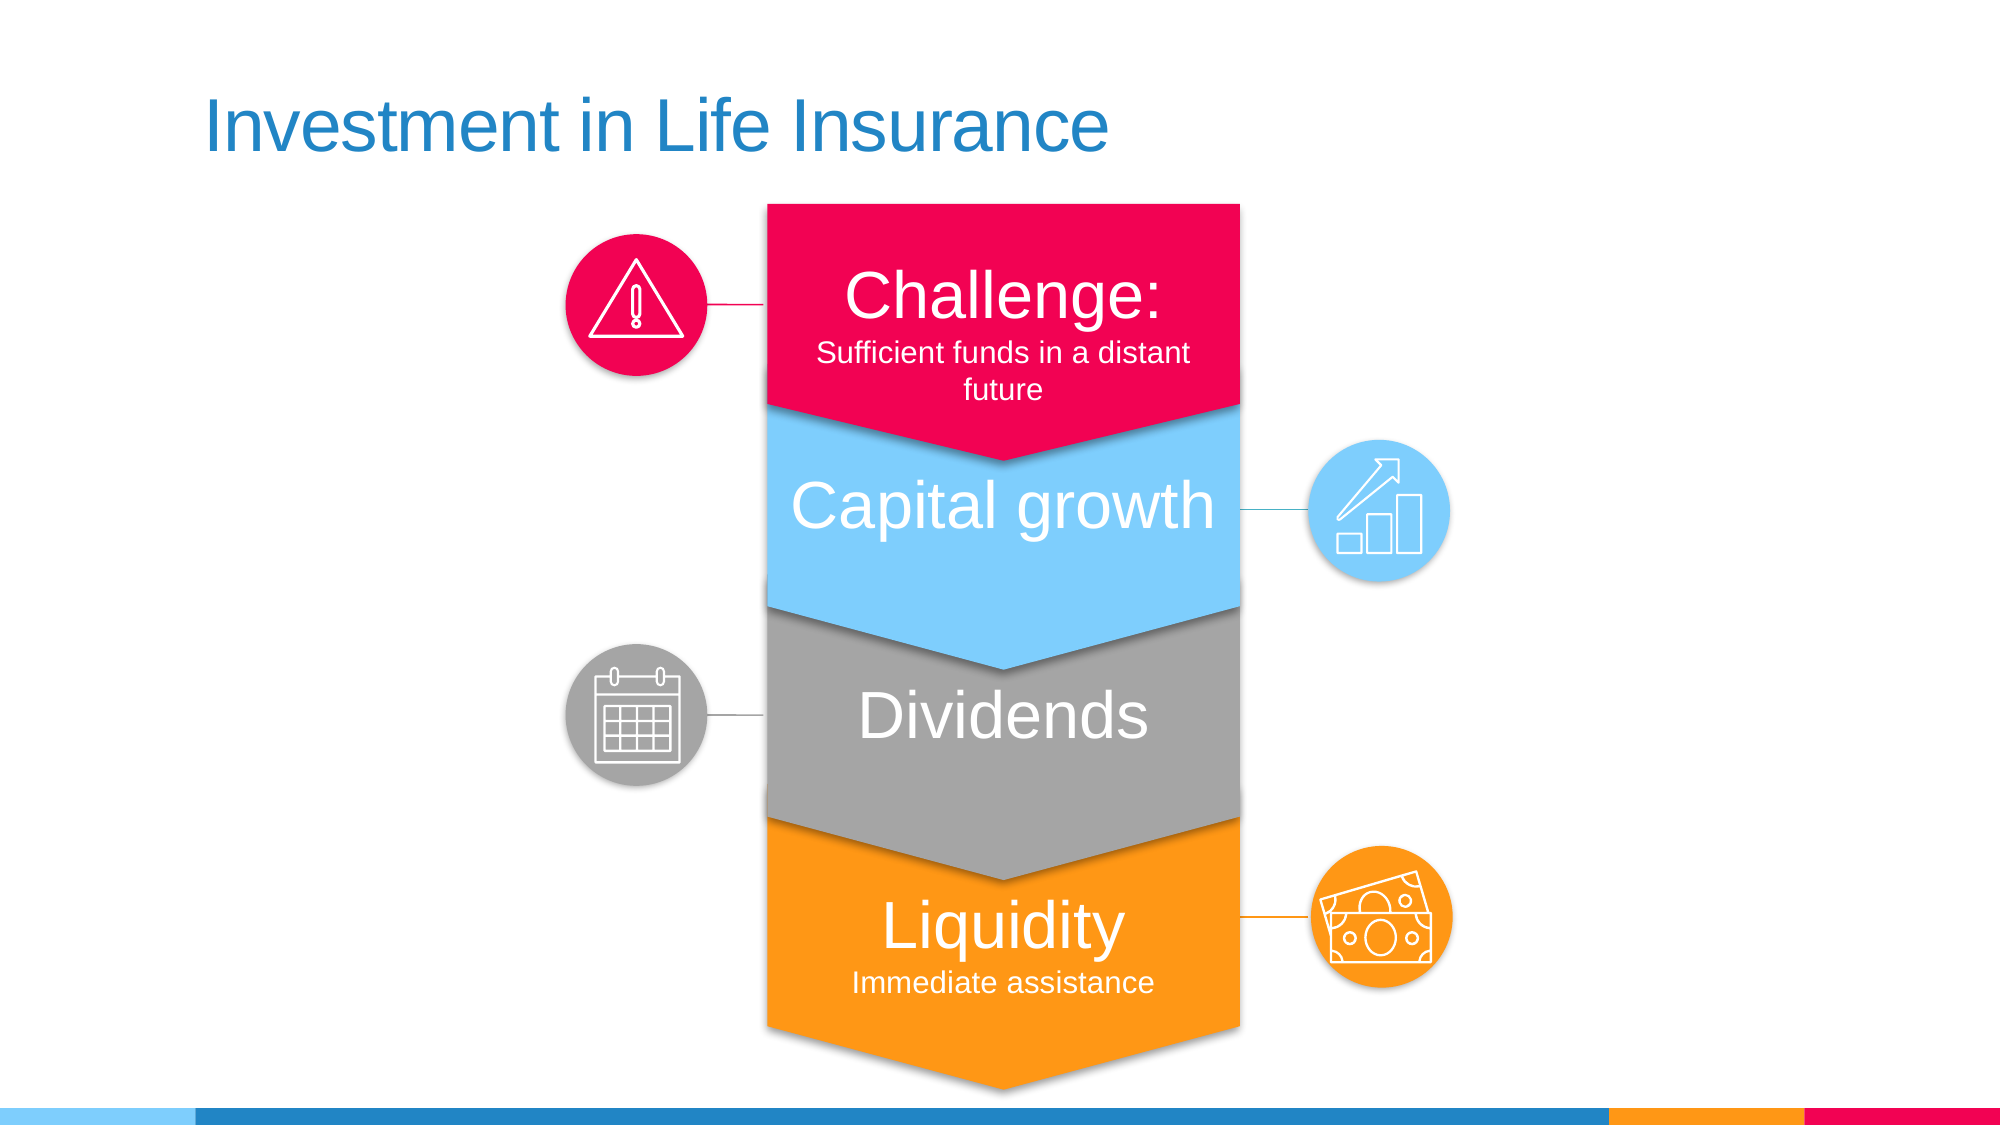

# Investment in Life Insurance
Challenge:
Sufficient funds in a distant future

Capital growth

Dividends

Liquidity
Immediate assistance